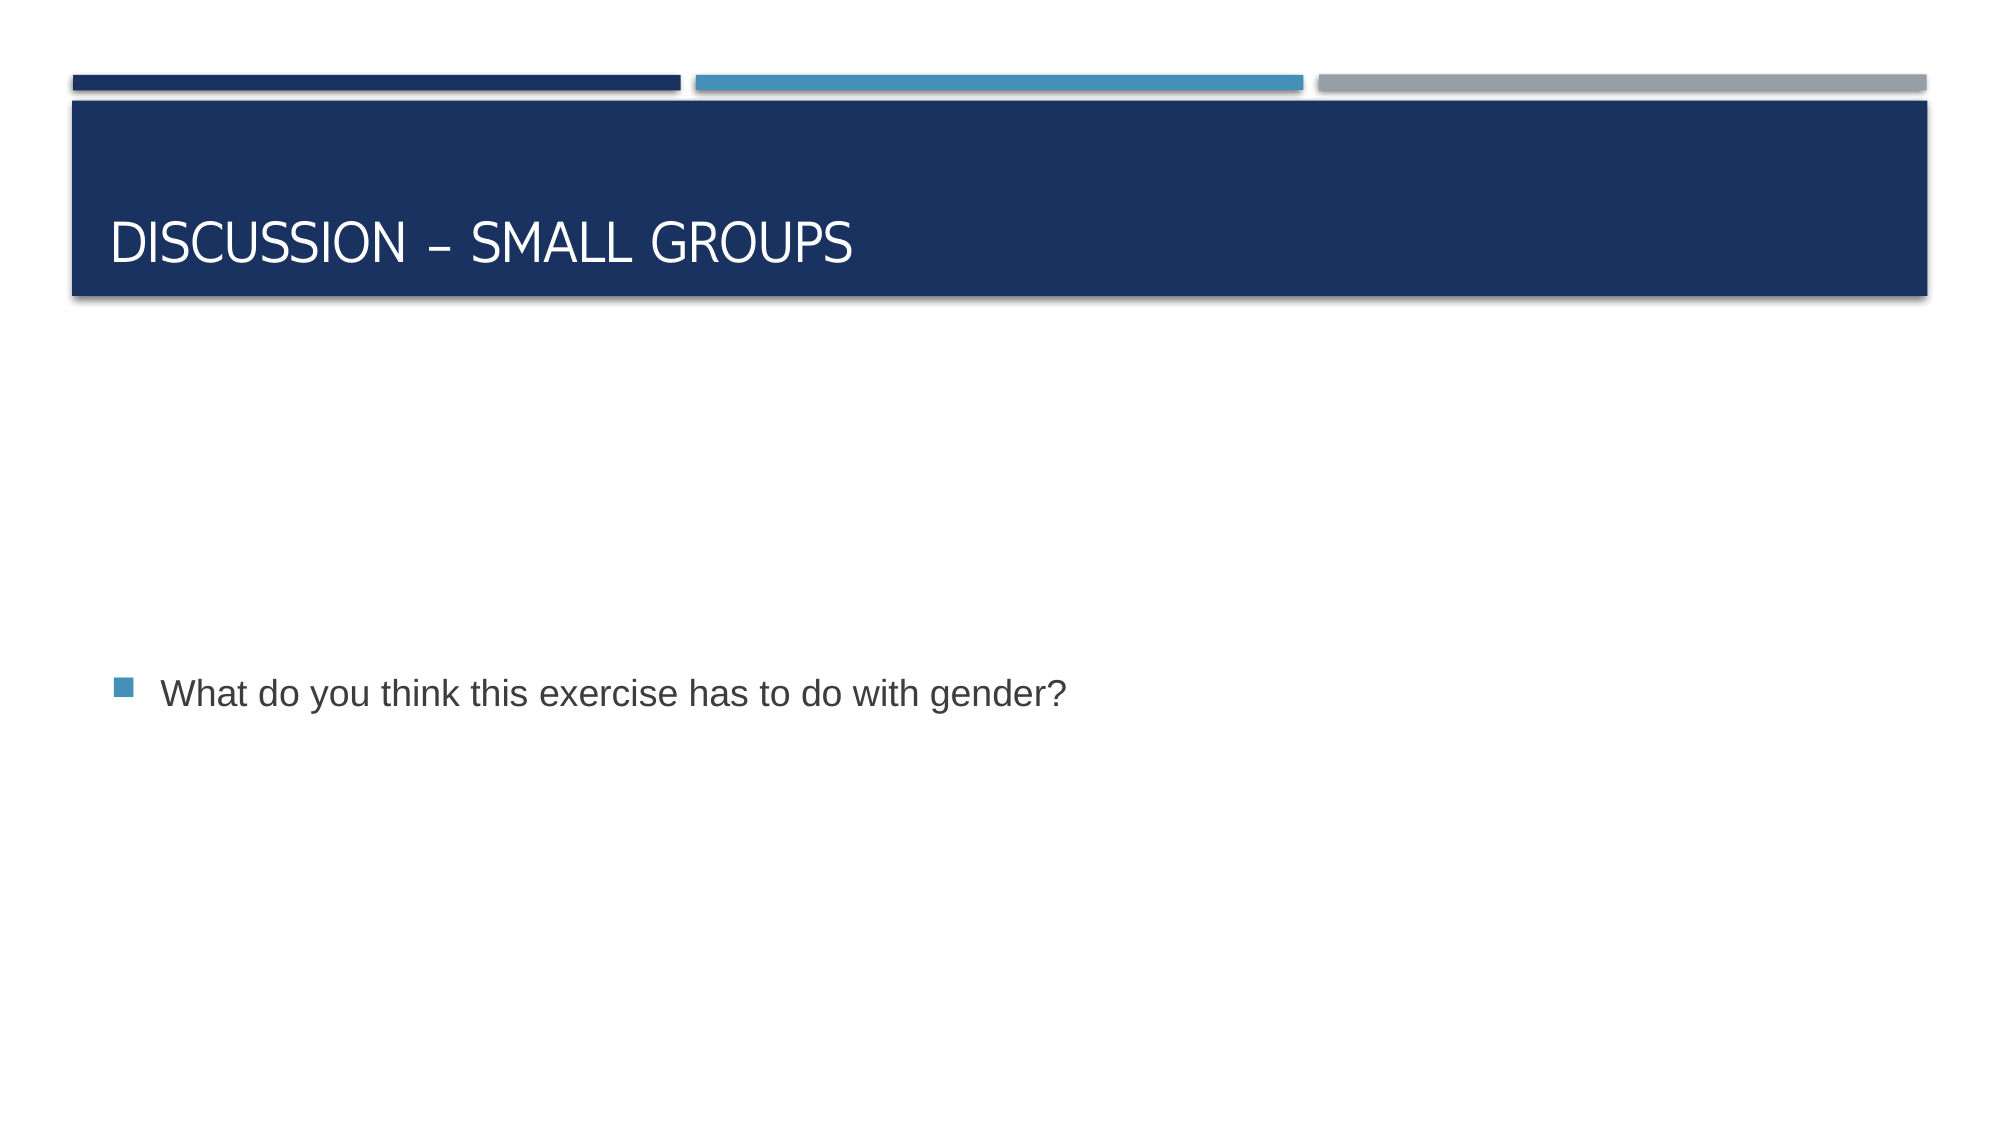

# Discussion – Small Groups

What do you think this exercise has to do with gender?